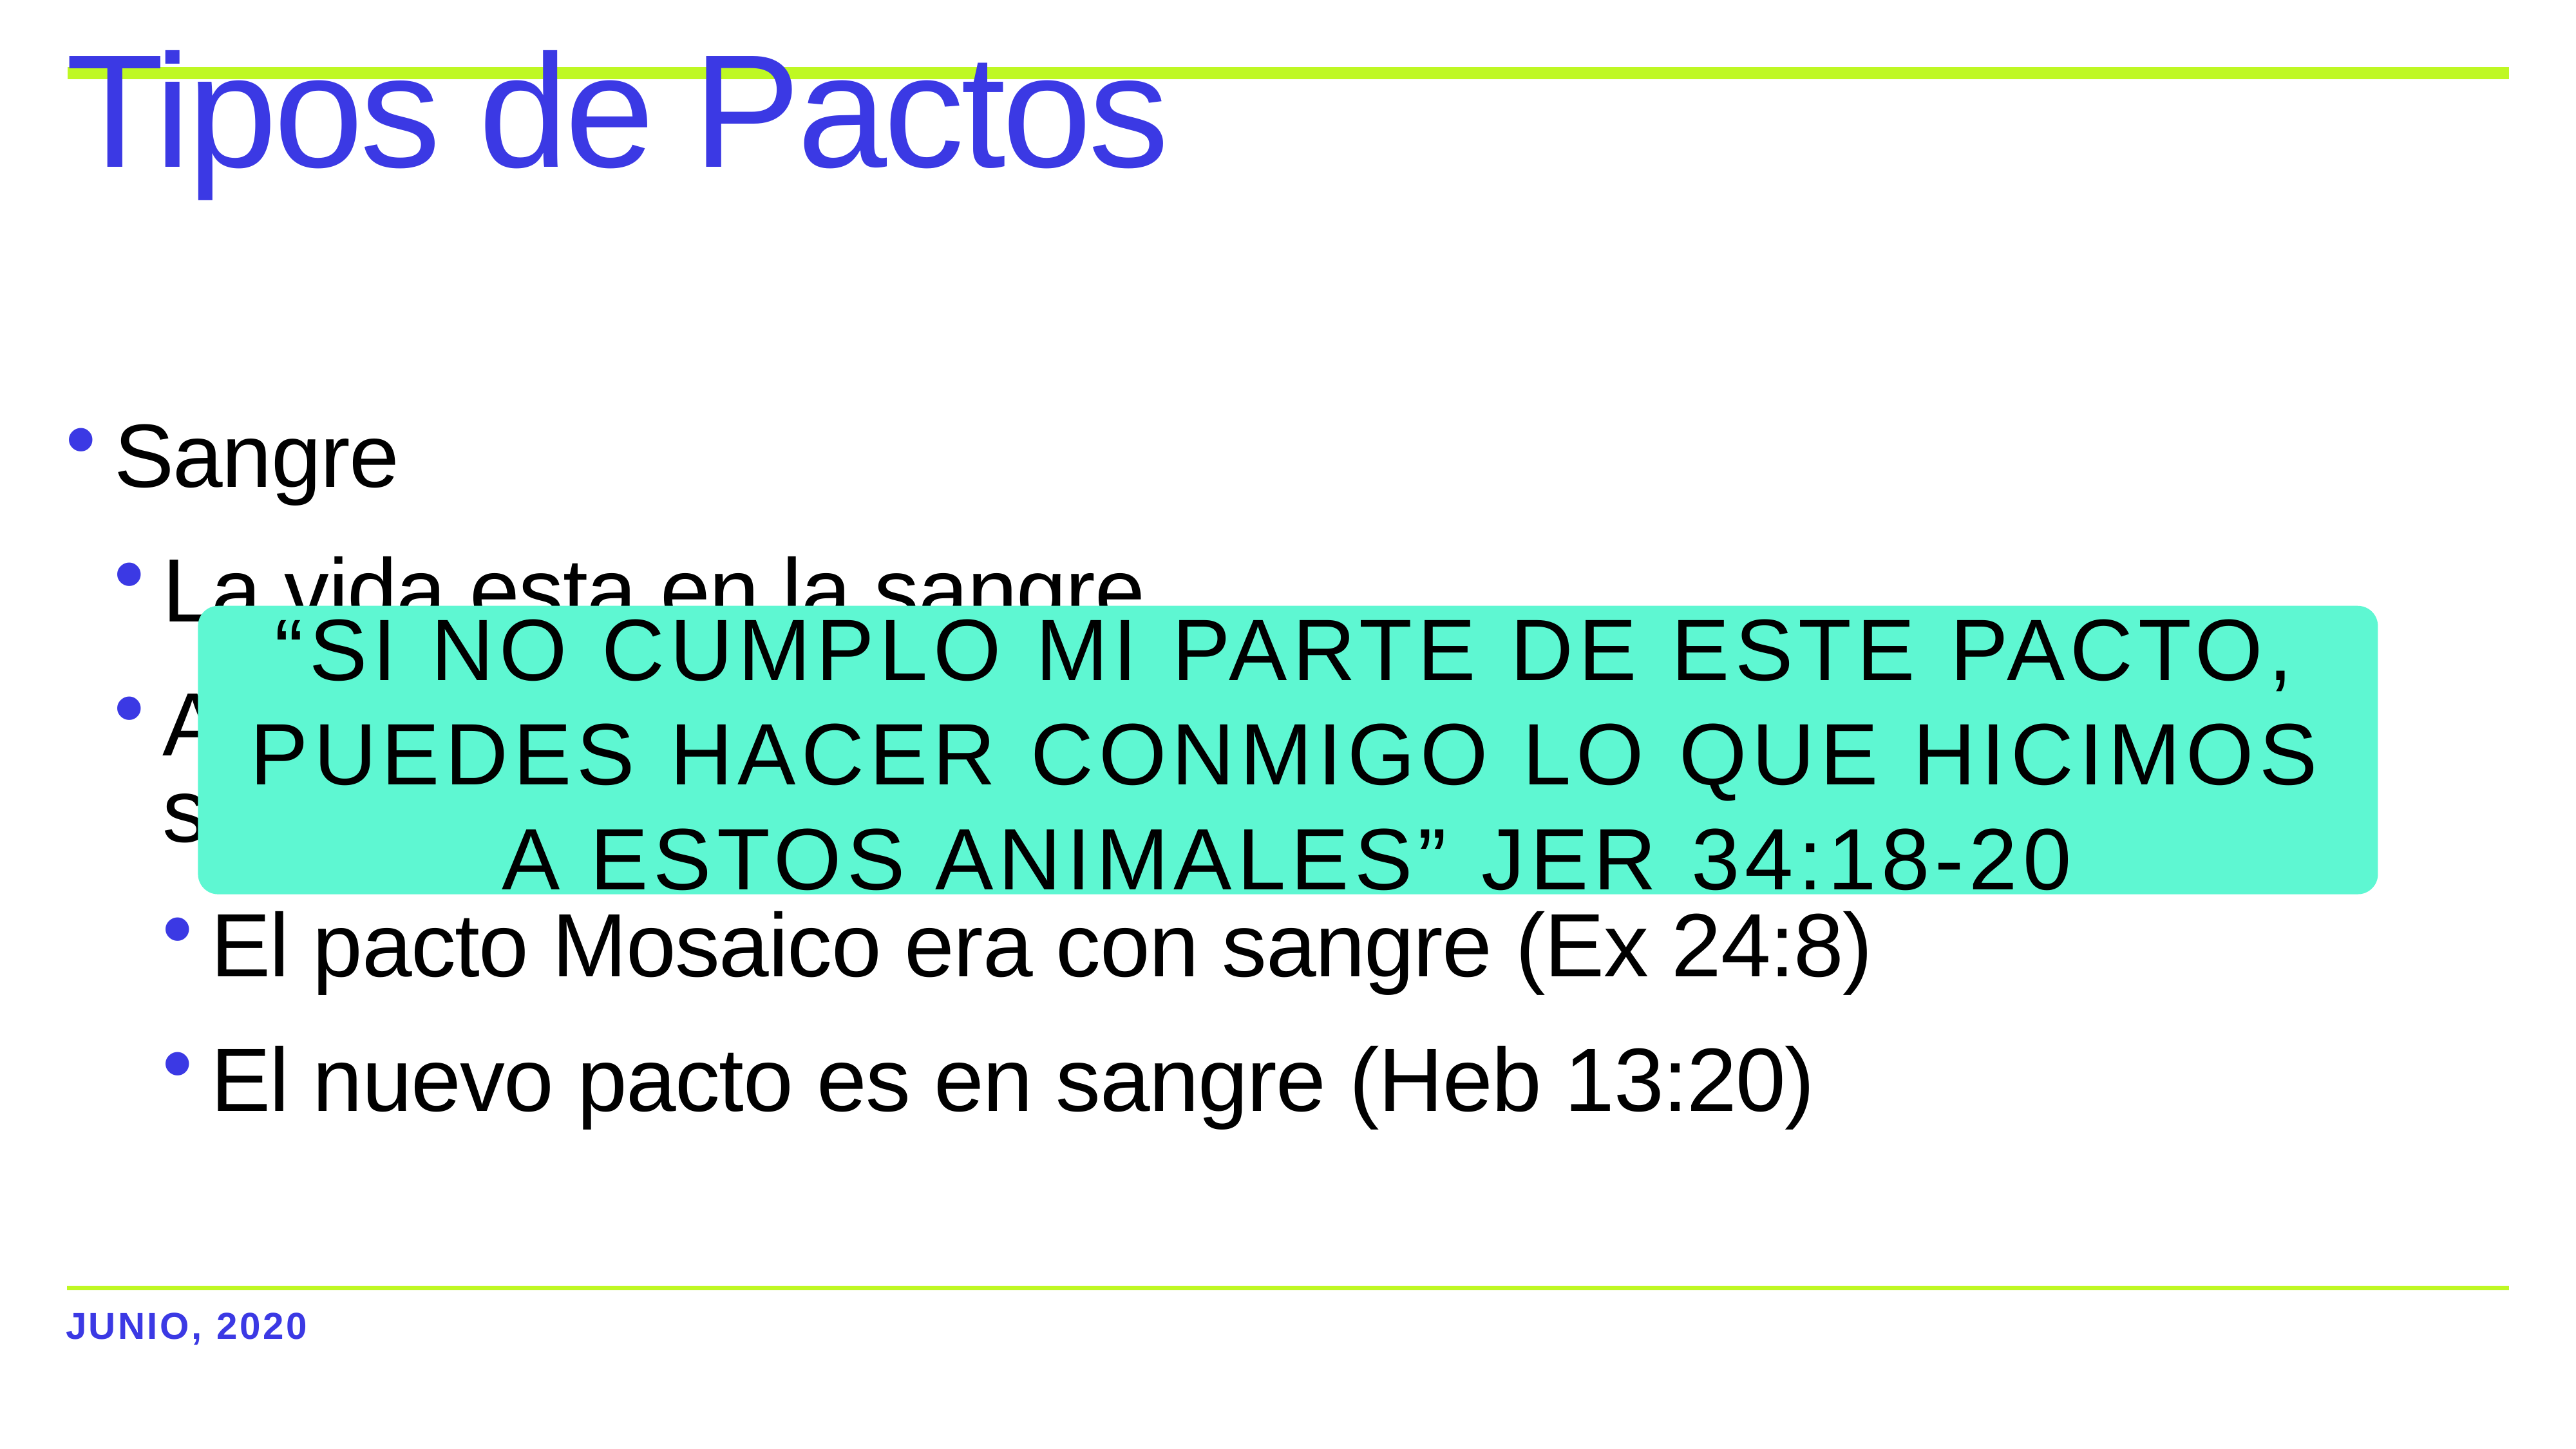

# Tipos de Pactos
Sangre
La vida esta en la sangre
Ambas partes cortaban animales y caminaban entre la sangre diciendo,
El pacto Mosaico era con sangre (Ex 24:8)
El nuevo pacto es en sangre (Heb 13:20)
“si no cumplo mi parte de este pacto, puedes hacer conmigo lo que hicimos a estos animales” Jer 34:18-20
Junio, 2020